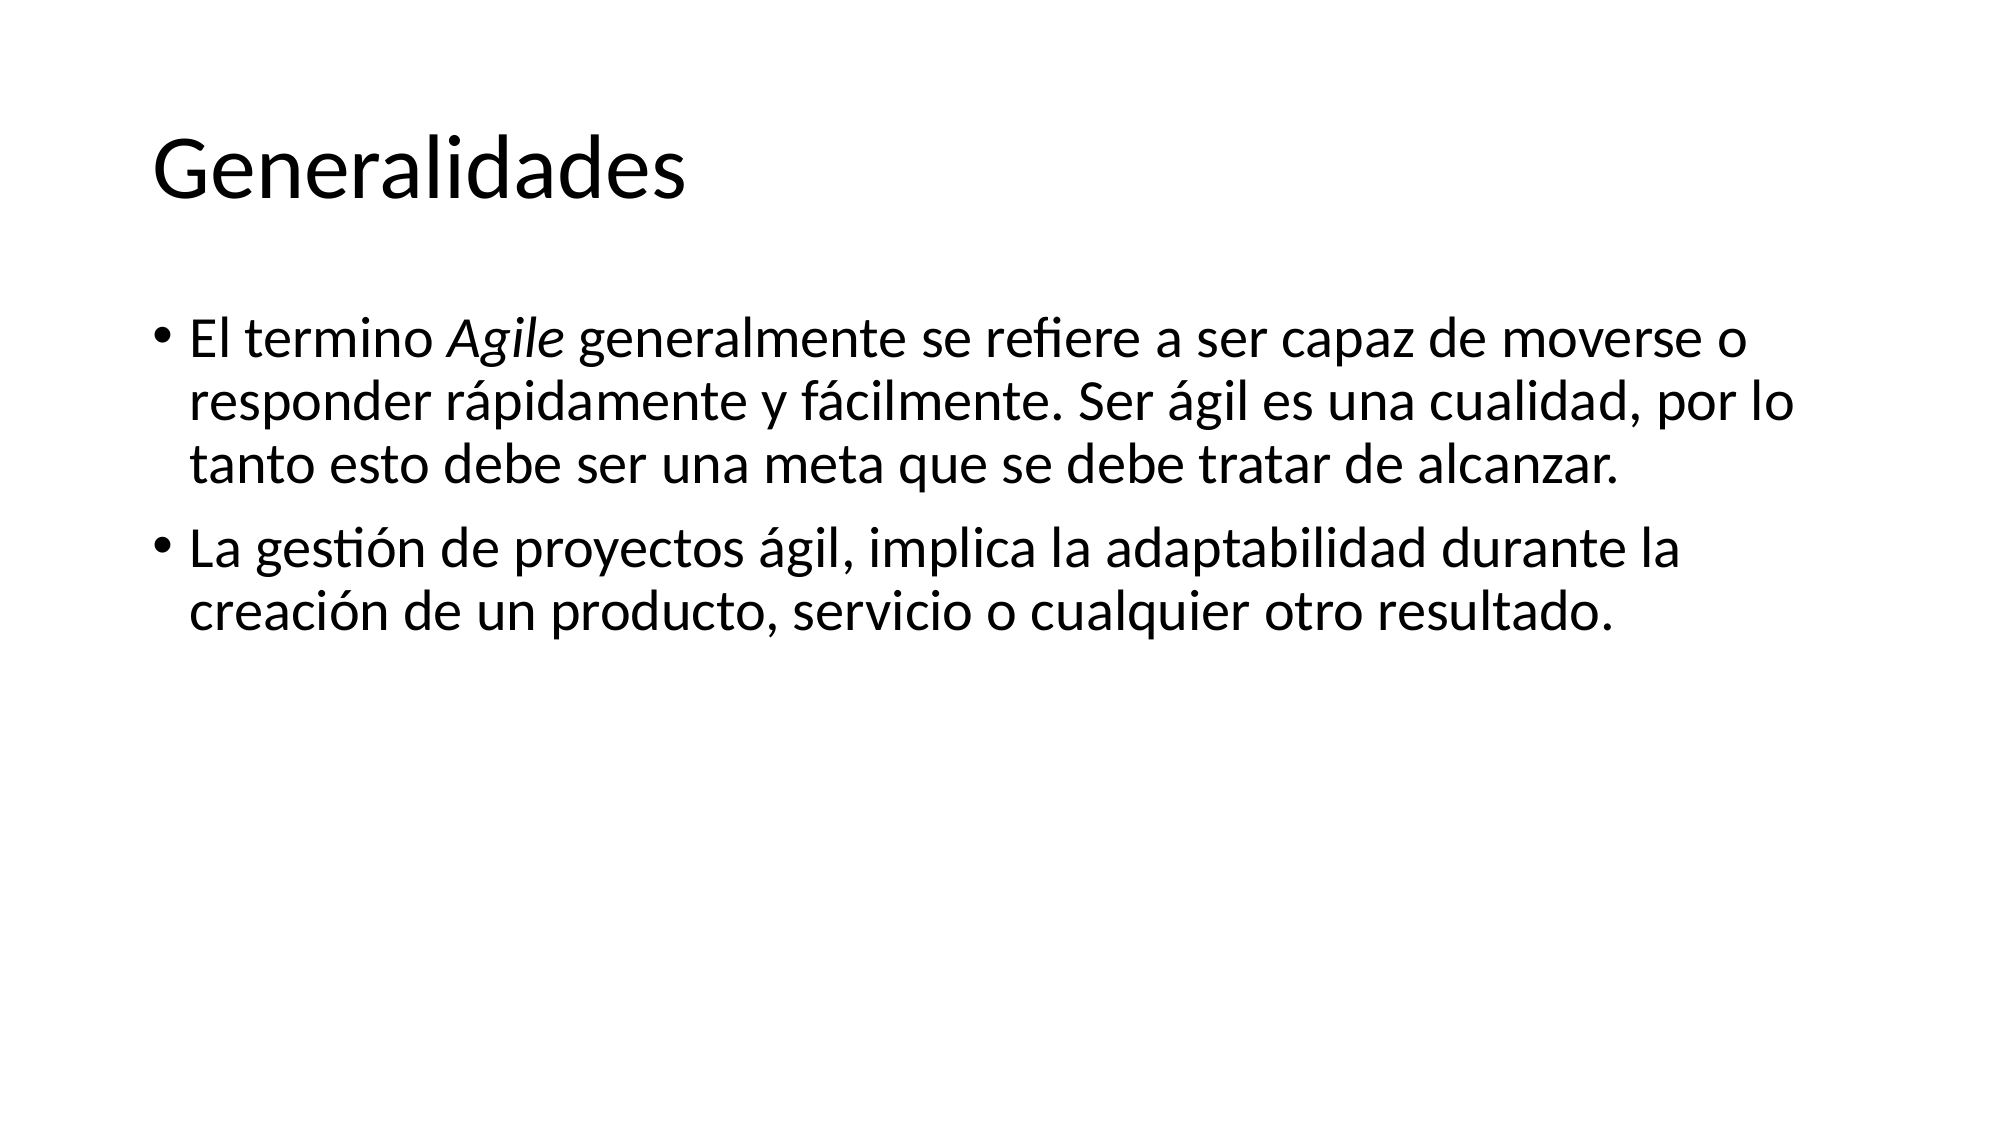

# Generalidades
El termino Agile generalmente se refiere a ser capaz de moverse o responder rápidamente y fácilmente. Ser ágil es una cualidad, por lo tanto esto debe ser una meta que se debe tratar de alcanzar.
La gestión de proyectos ágil, implica la adaptabilidad durante la creación de un producto, servicio o cualquier otro resultado.